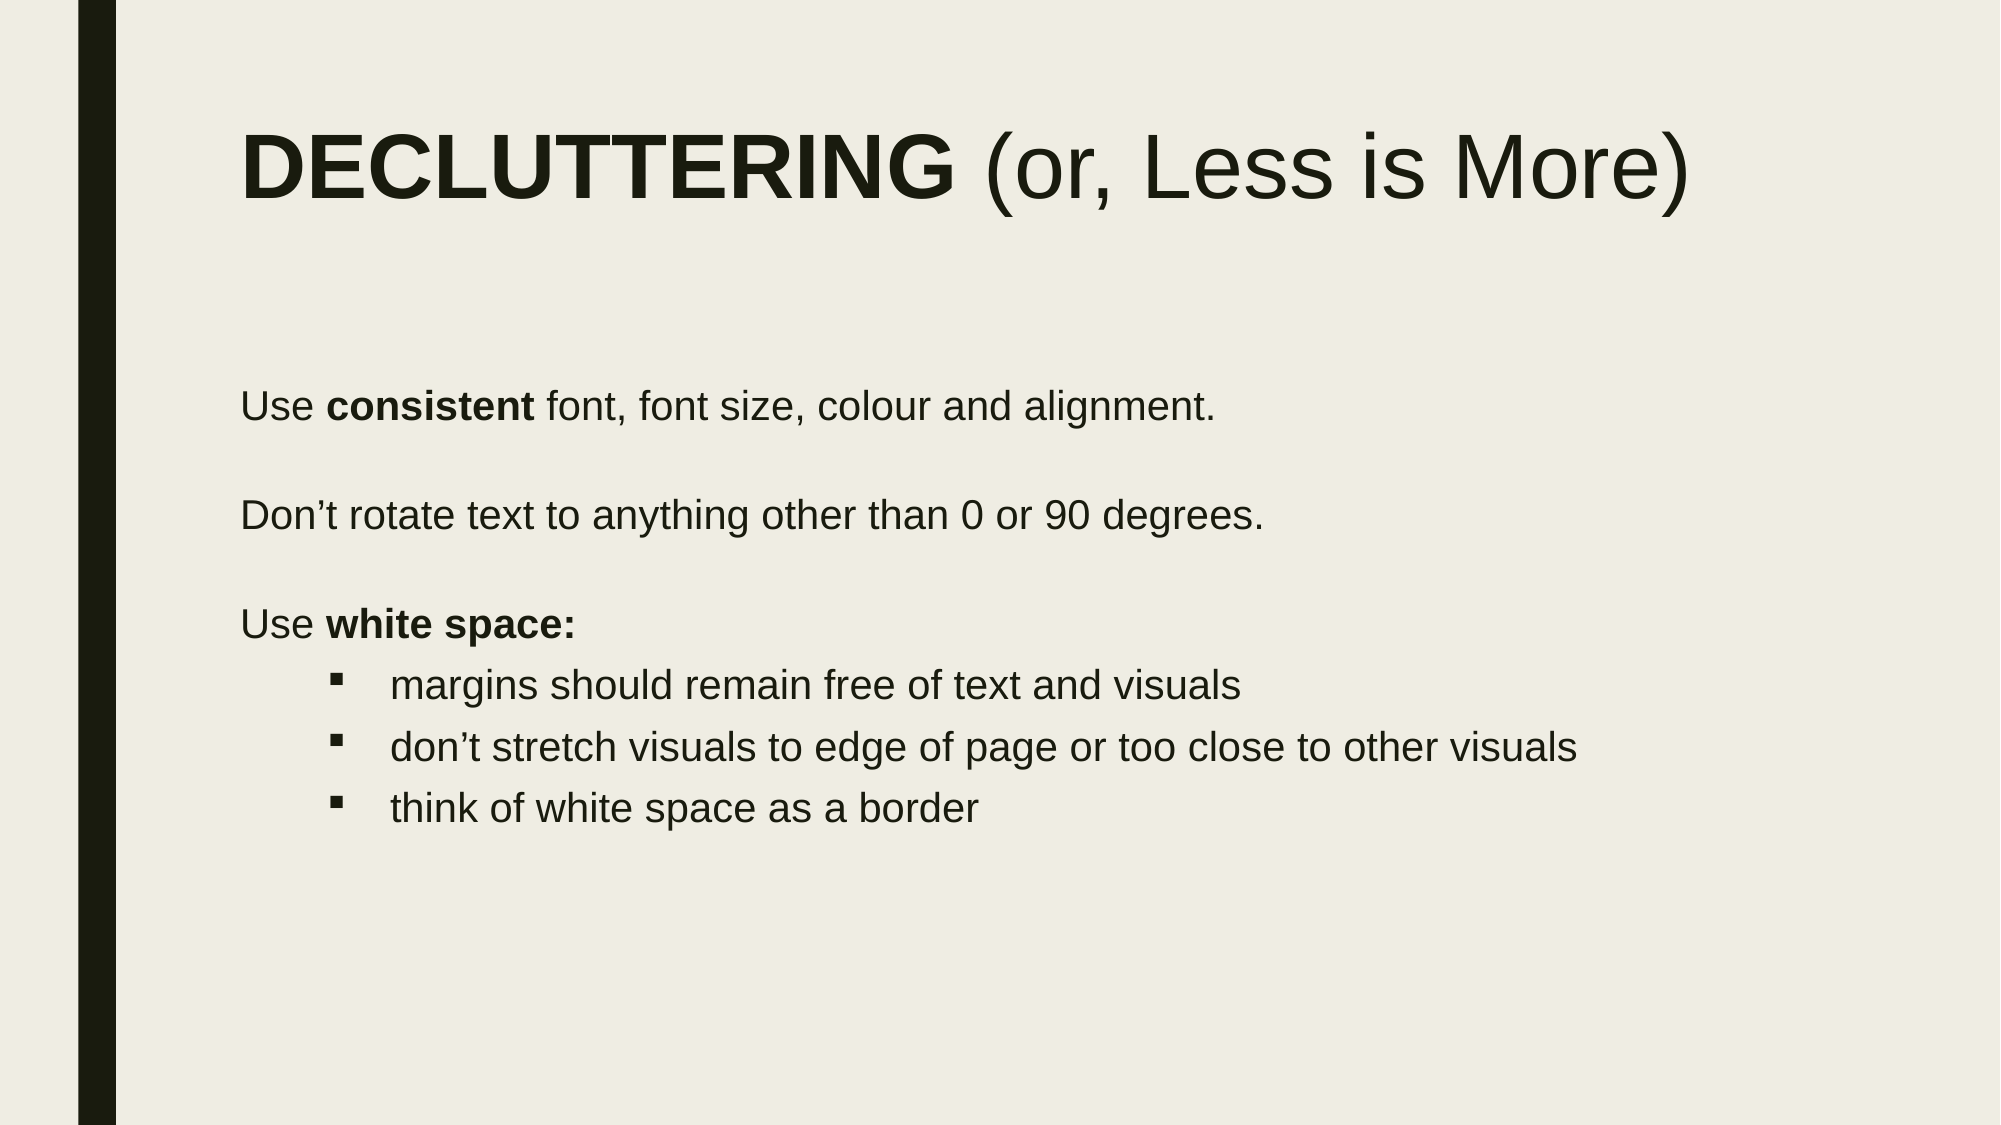

# DECLUTTERING (or, Less is More)
Use consistent font, font size, colour and alignment.

Don’t rotate text to anything other than 0 or 90 degrees.

Use white space:
margins should remain free of text and visuals
don’t stretch visuals to edge of page or too close to other visuals
think of white space as a border